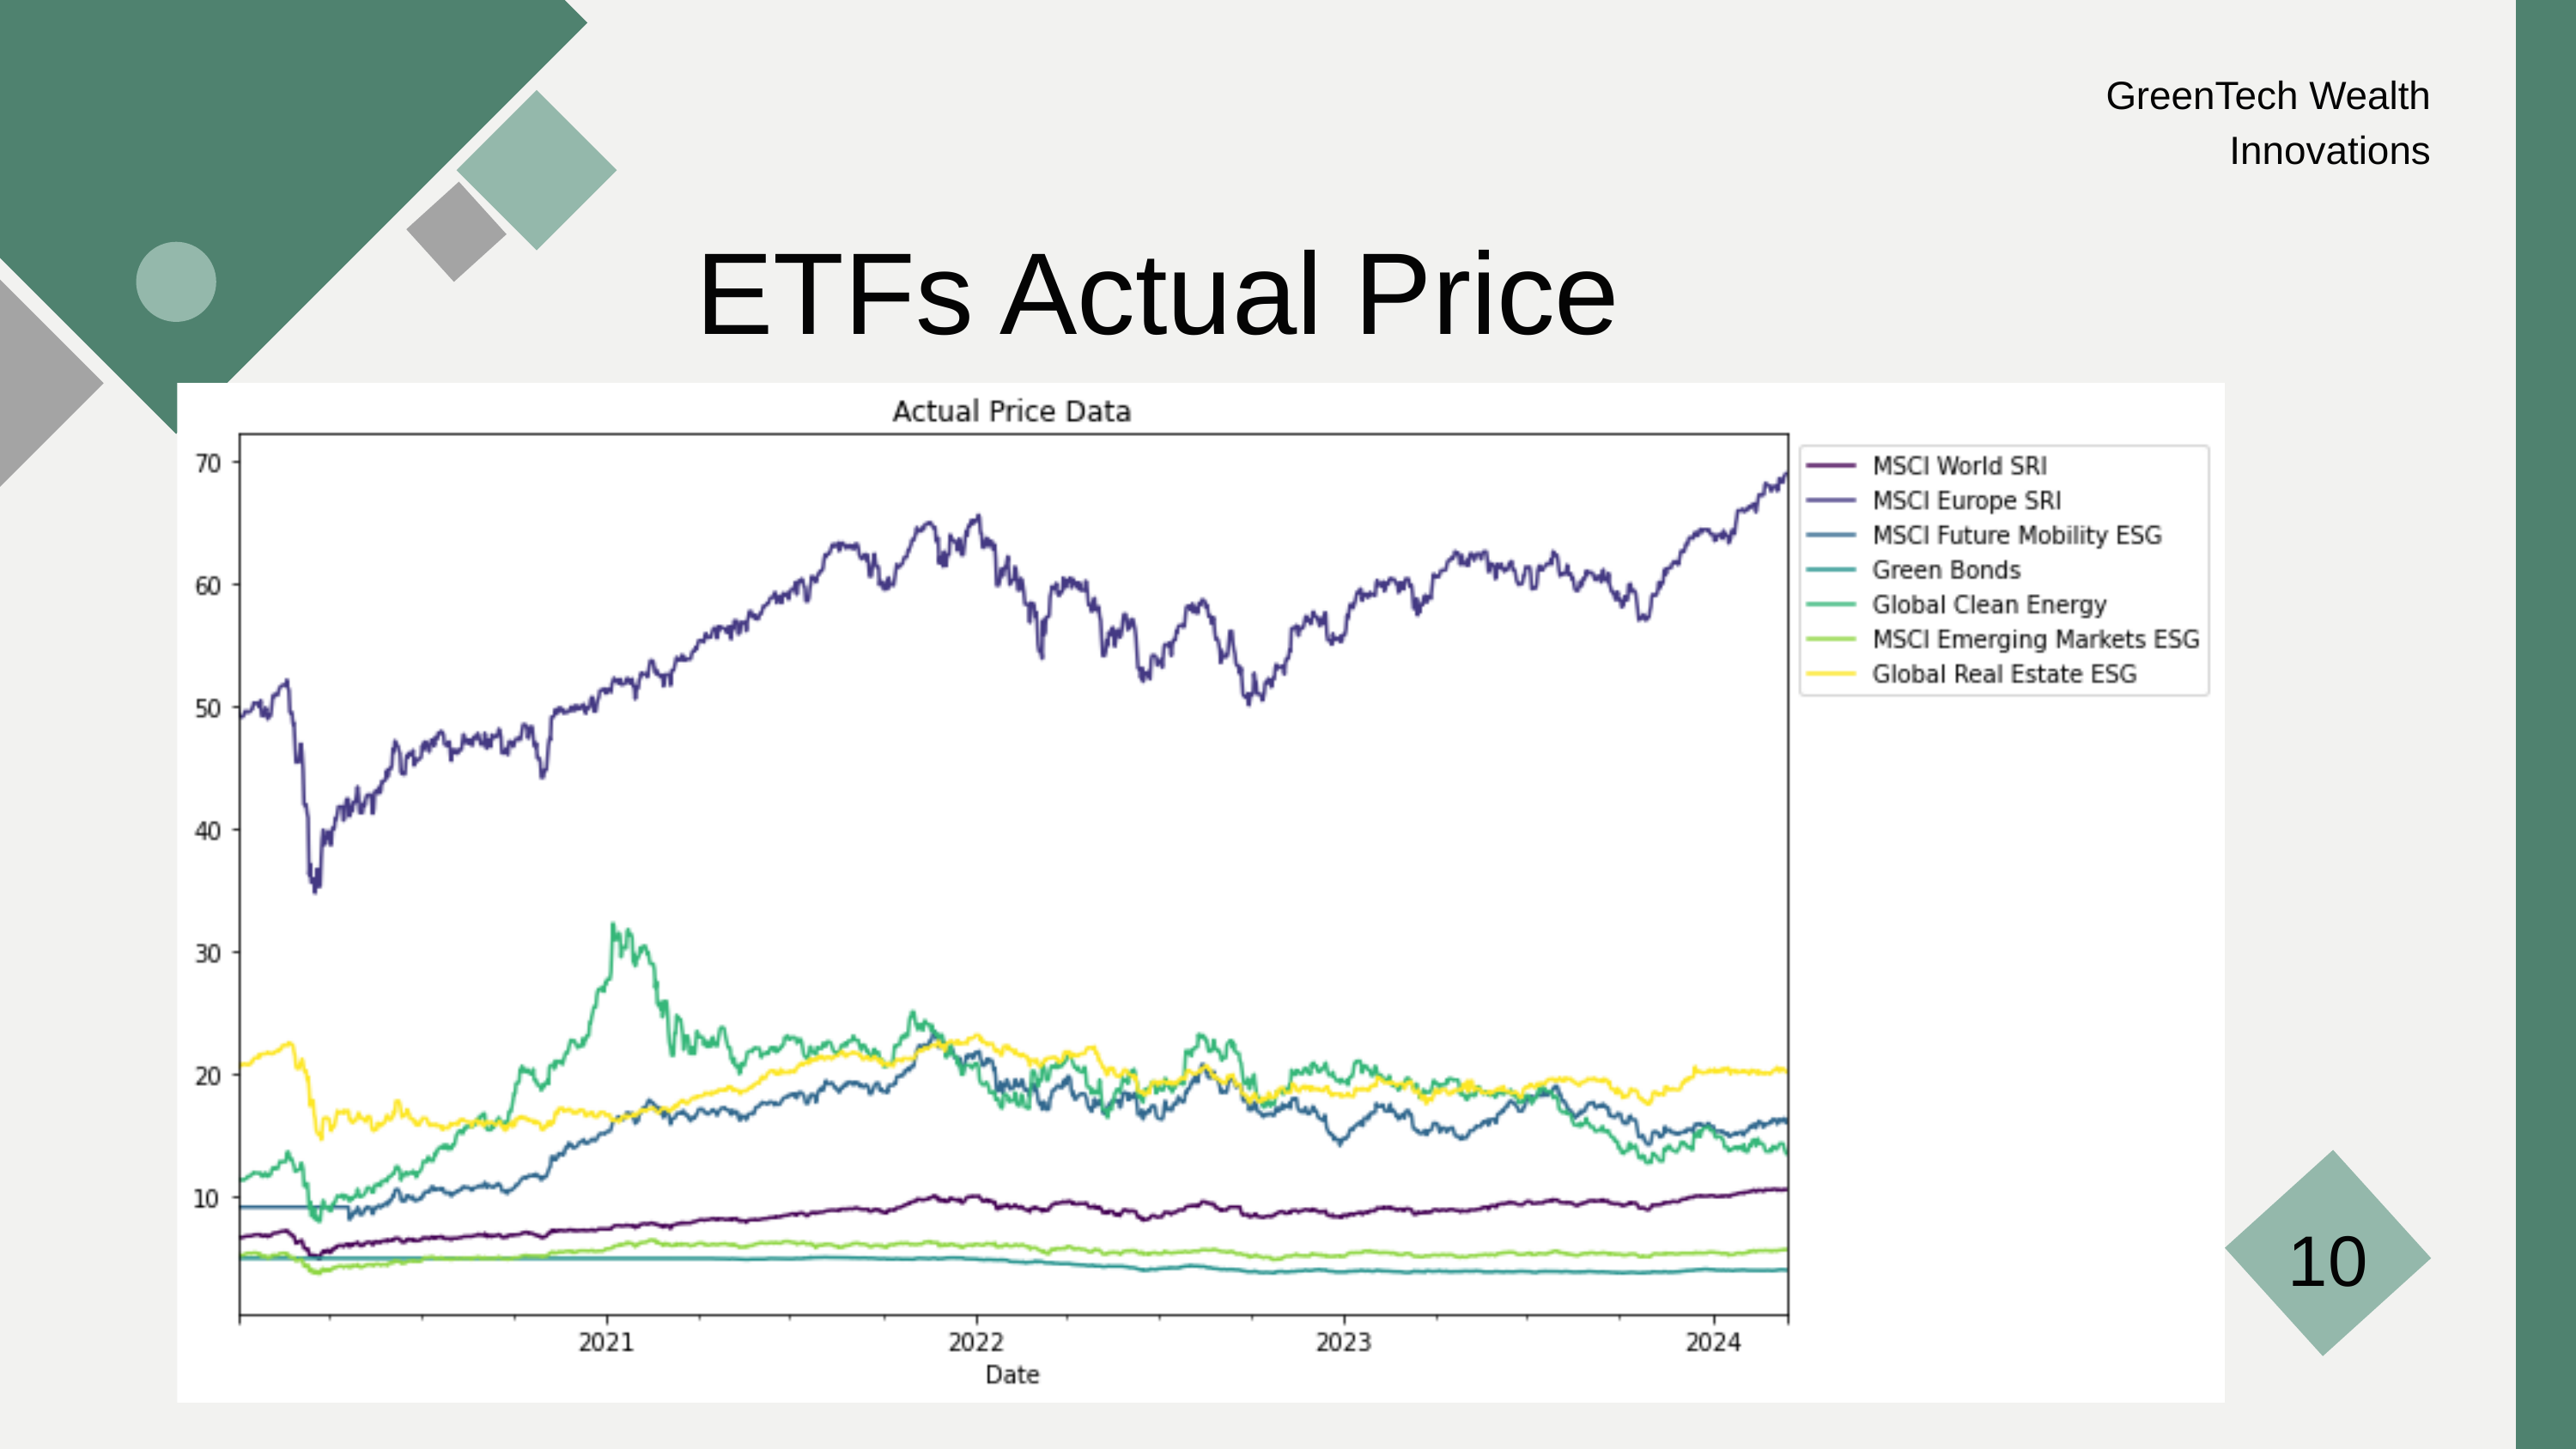

GreenTech Wealth Innovations

ETFs Actual Price

10